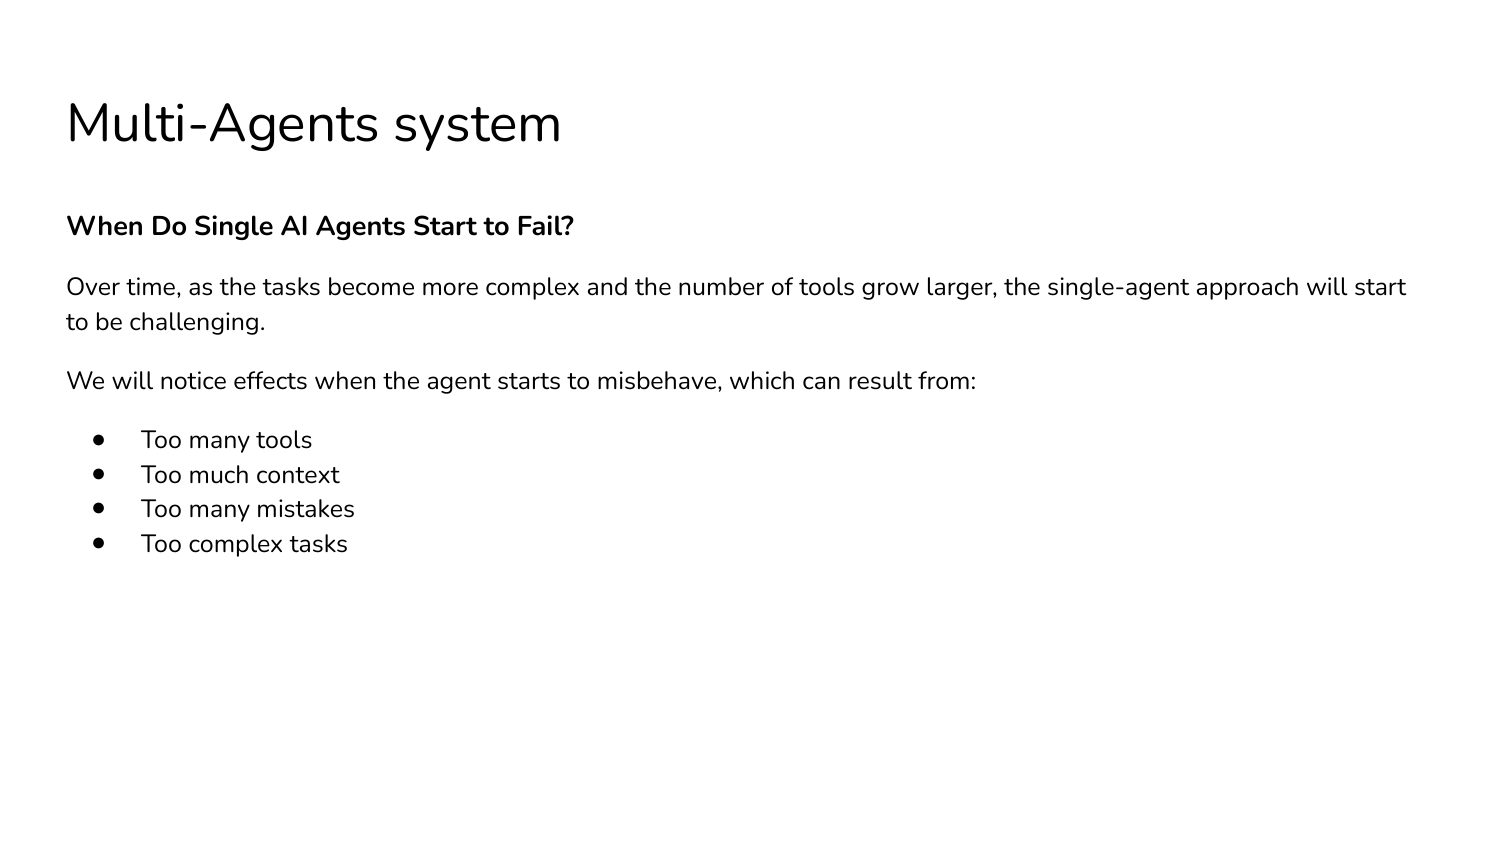

# Multi-Agents system
When Do Single AI Agents Start to Fail?
Over time, as the tasks become more complex and the number of tools grow larger, the single-agent approach will start to be challenging.
We will notice effects when the agent starts to misbehave, which can result from:
Too many tools
Too much context
Too many mistakes
Too complex tasks